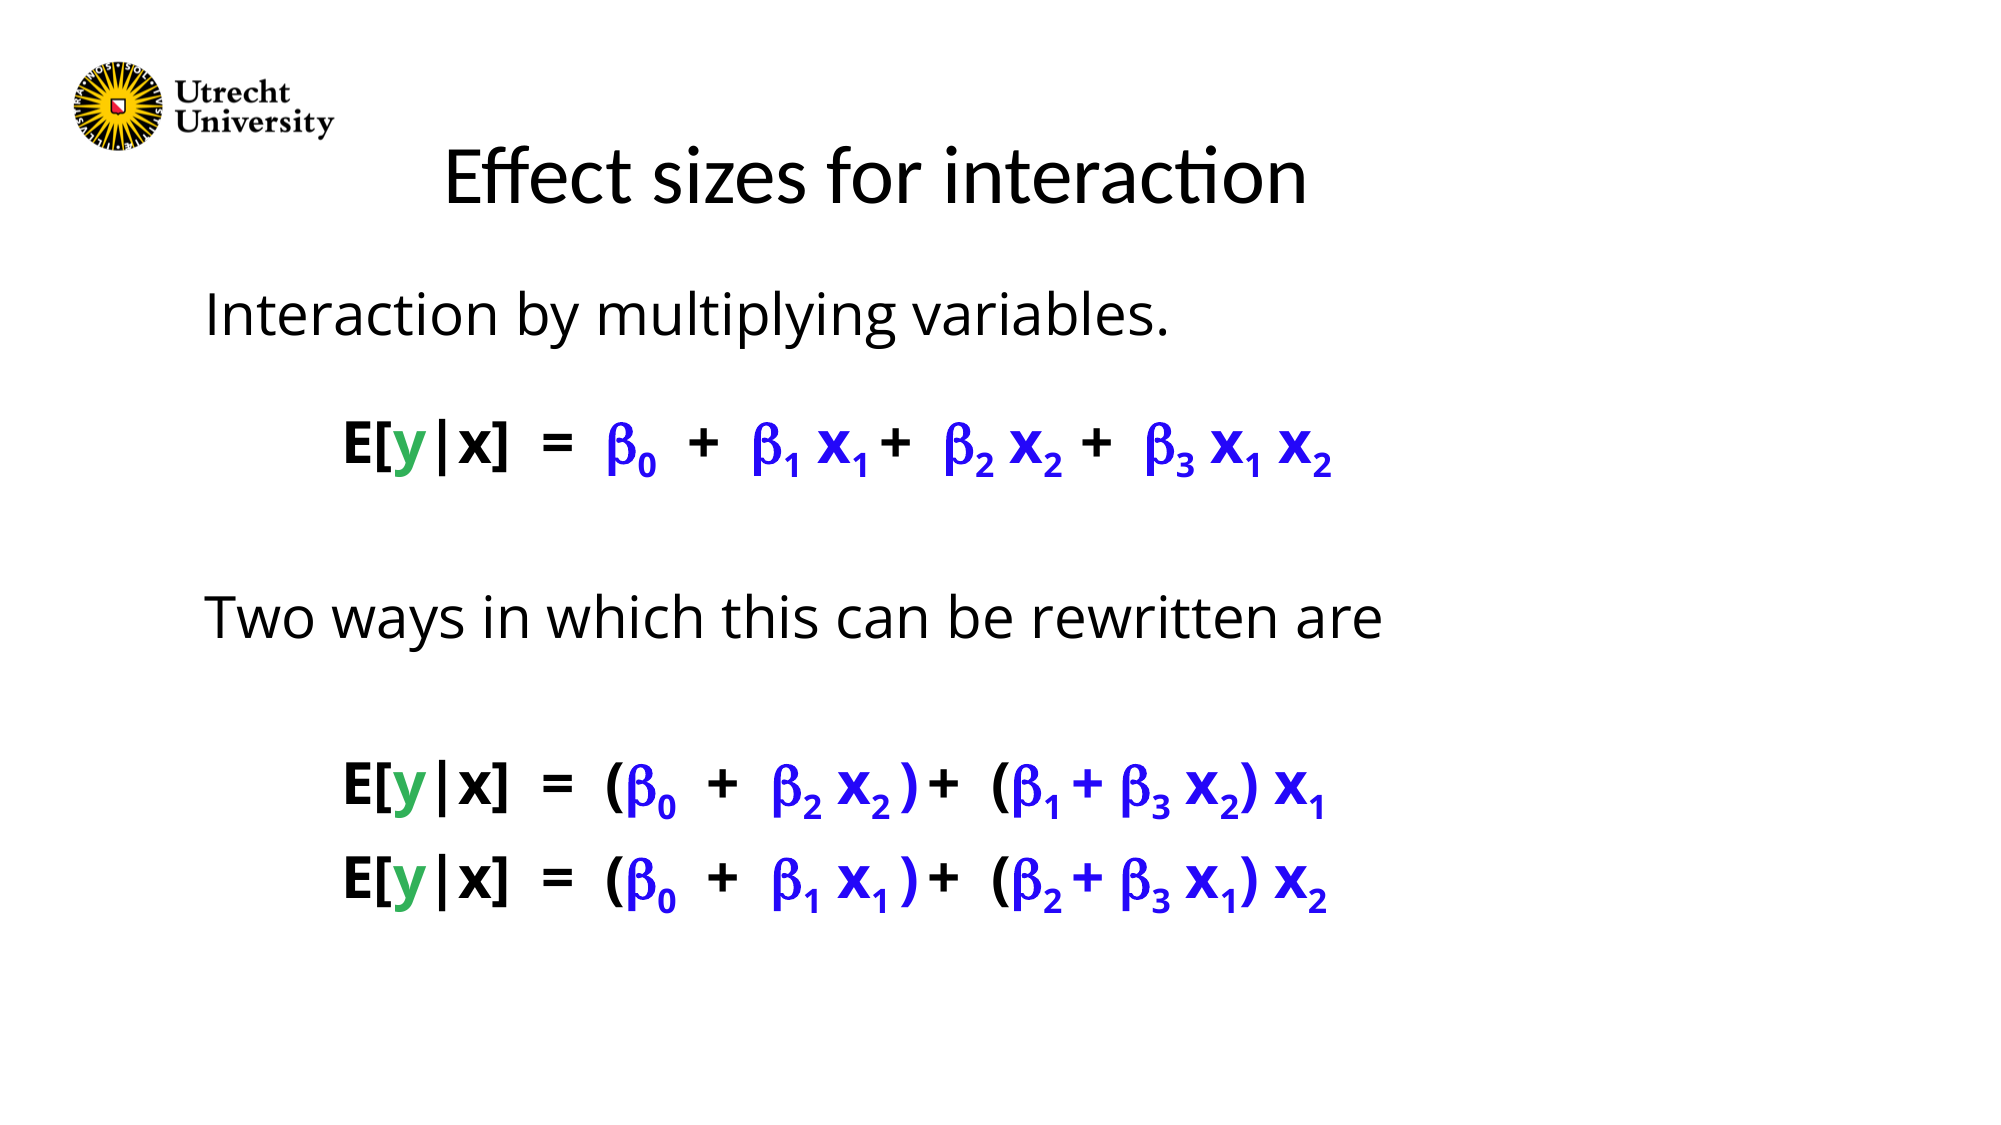

Effect sizes for interaction
Interaction by multiplying variables.
         E[y|x]  =  β0  +  β1 x1 +  β2 x2  +  β3 x1 x2

Two ways in which this can be rewritten are

         E[y|x]  =  (β0  +  β2 x2 ) +  (β1 + β3 x2) x1
         E[y|x]  =  (β0  +  β1 x1 ) +  (β2 + β3 x1) x2